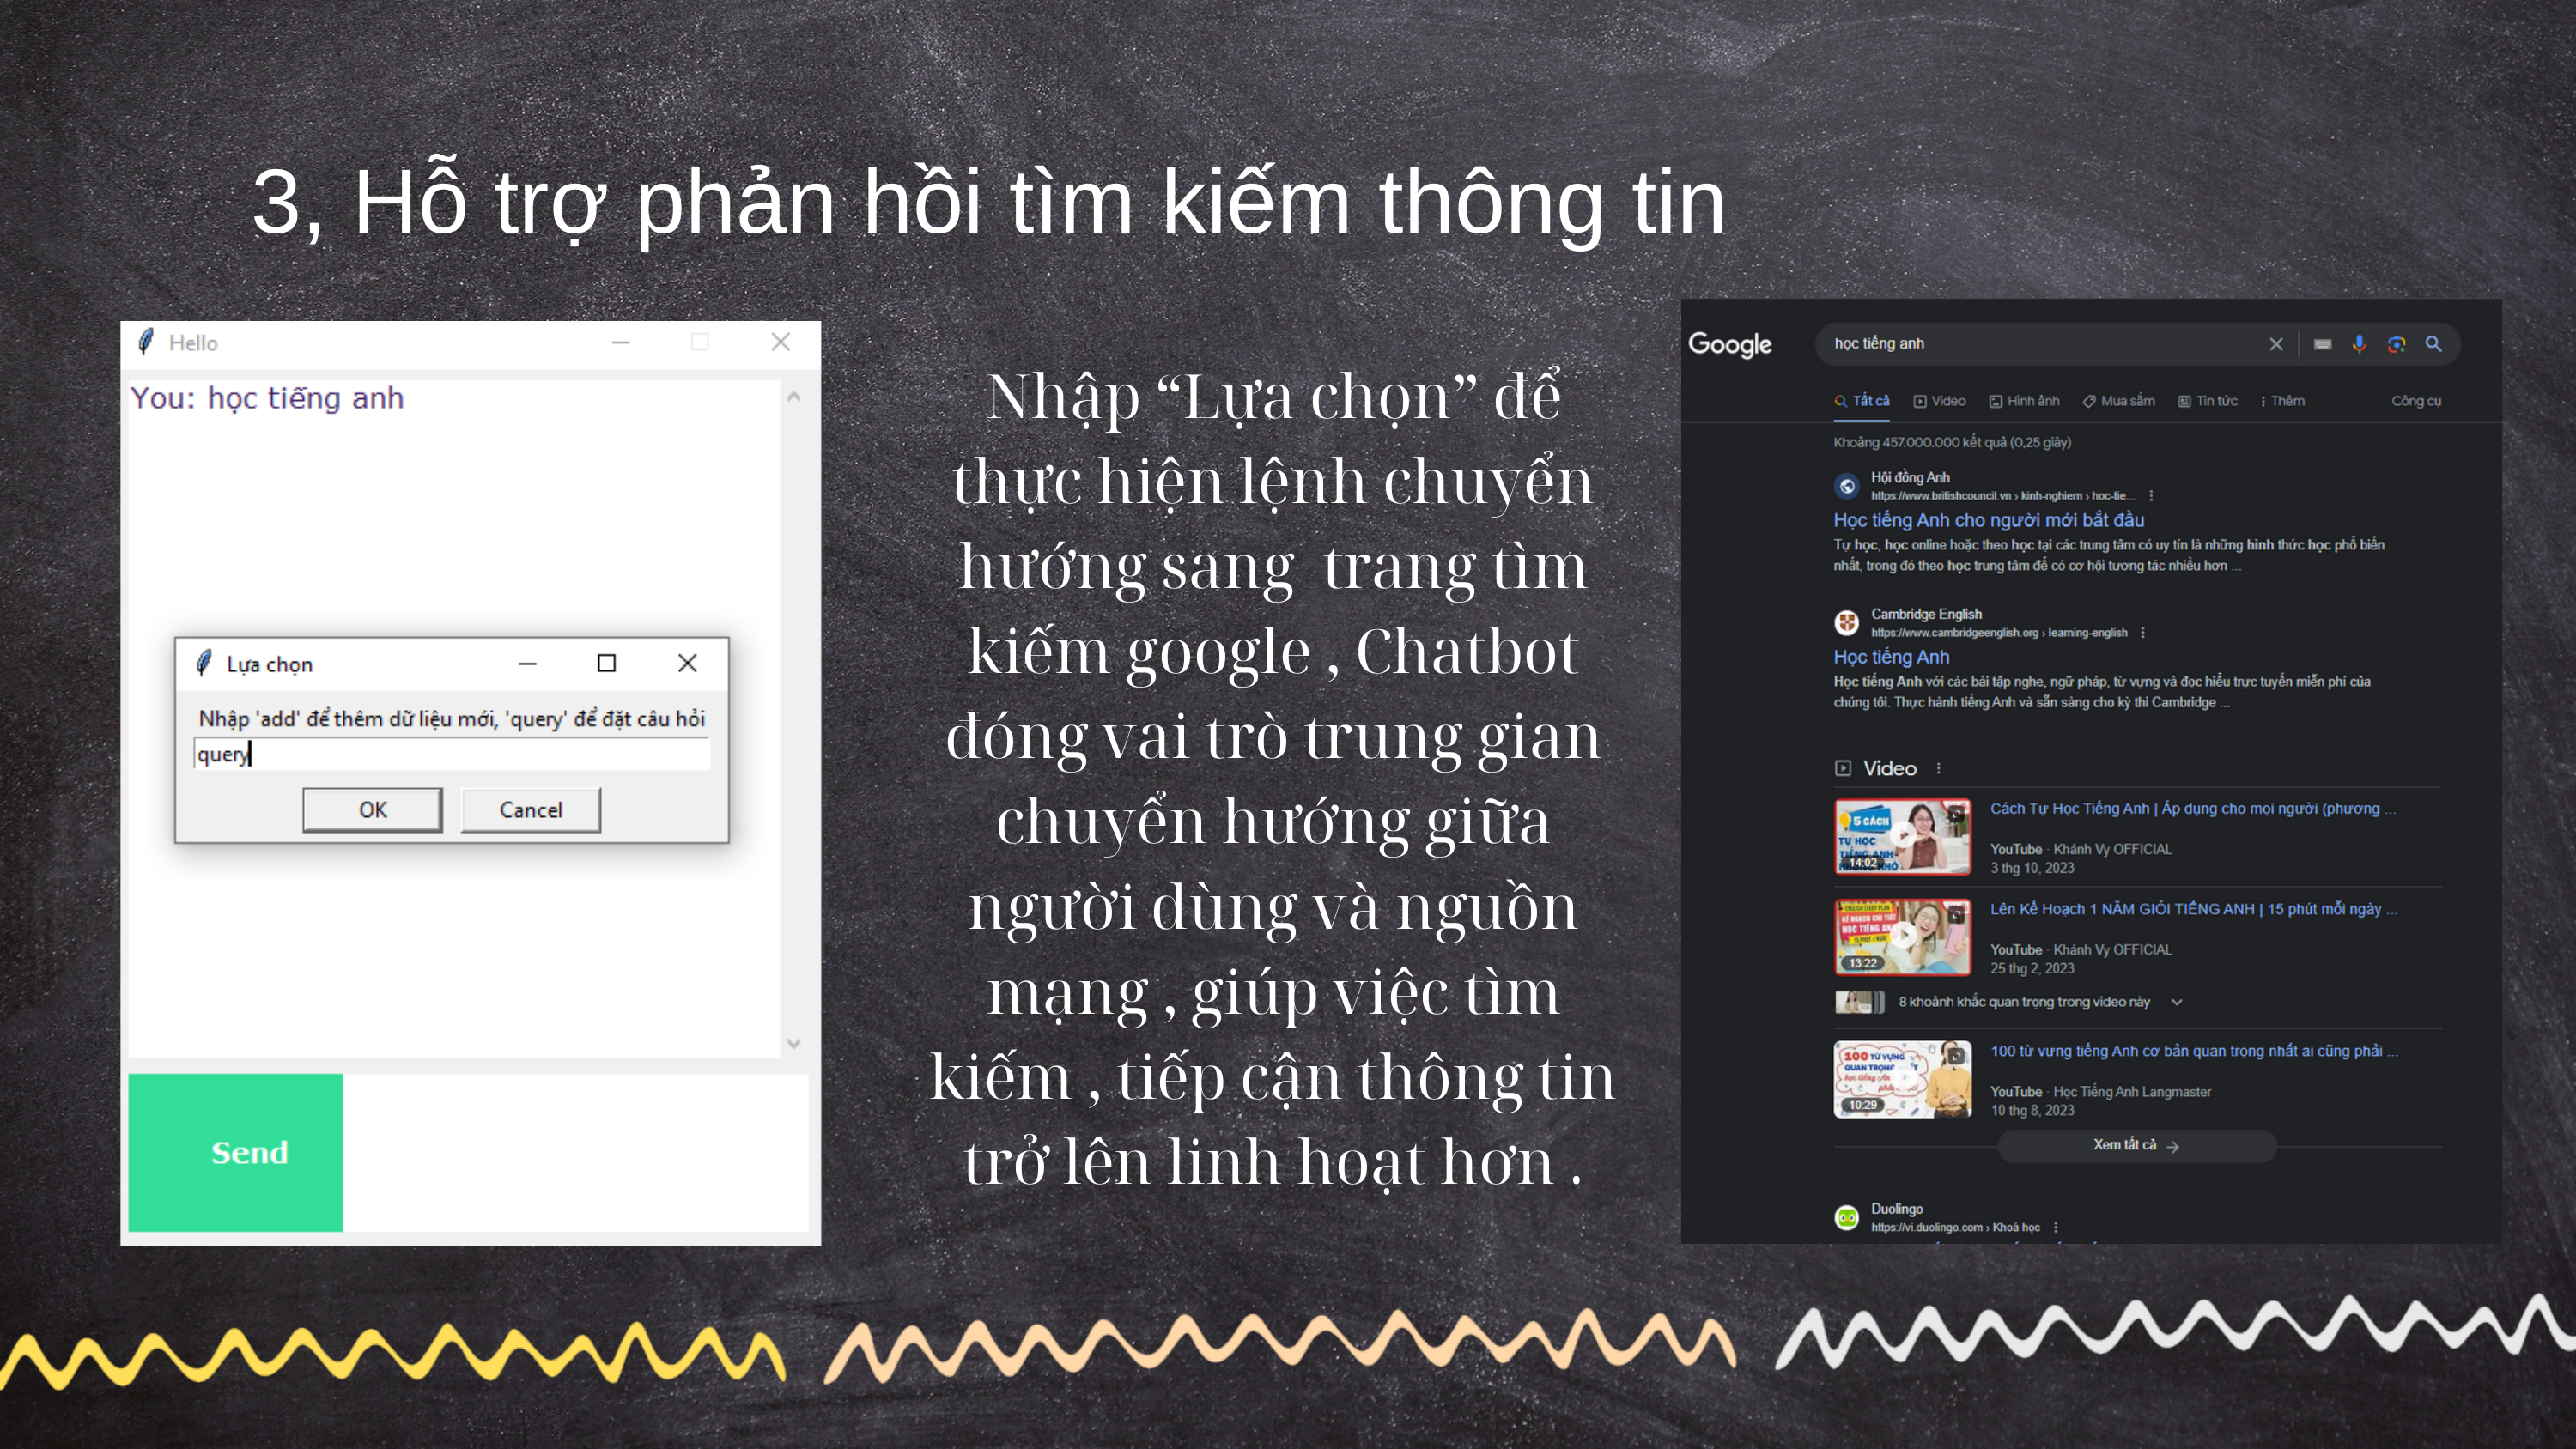

3, Hỗ trợ phản hồi tìm kiếm thông tin

Nhập “Lựa chọn” để thực hiện lệnh chuyển hướng sang  trang tìm kiếm google , Chatbot đóng vai trò trung gian chuyển hướng giữa người dùng và nguồn mạng , giúp việc tìm kiếm , tiếp cận thông tin trở lên linh hoạt hơn .